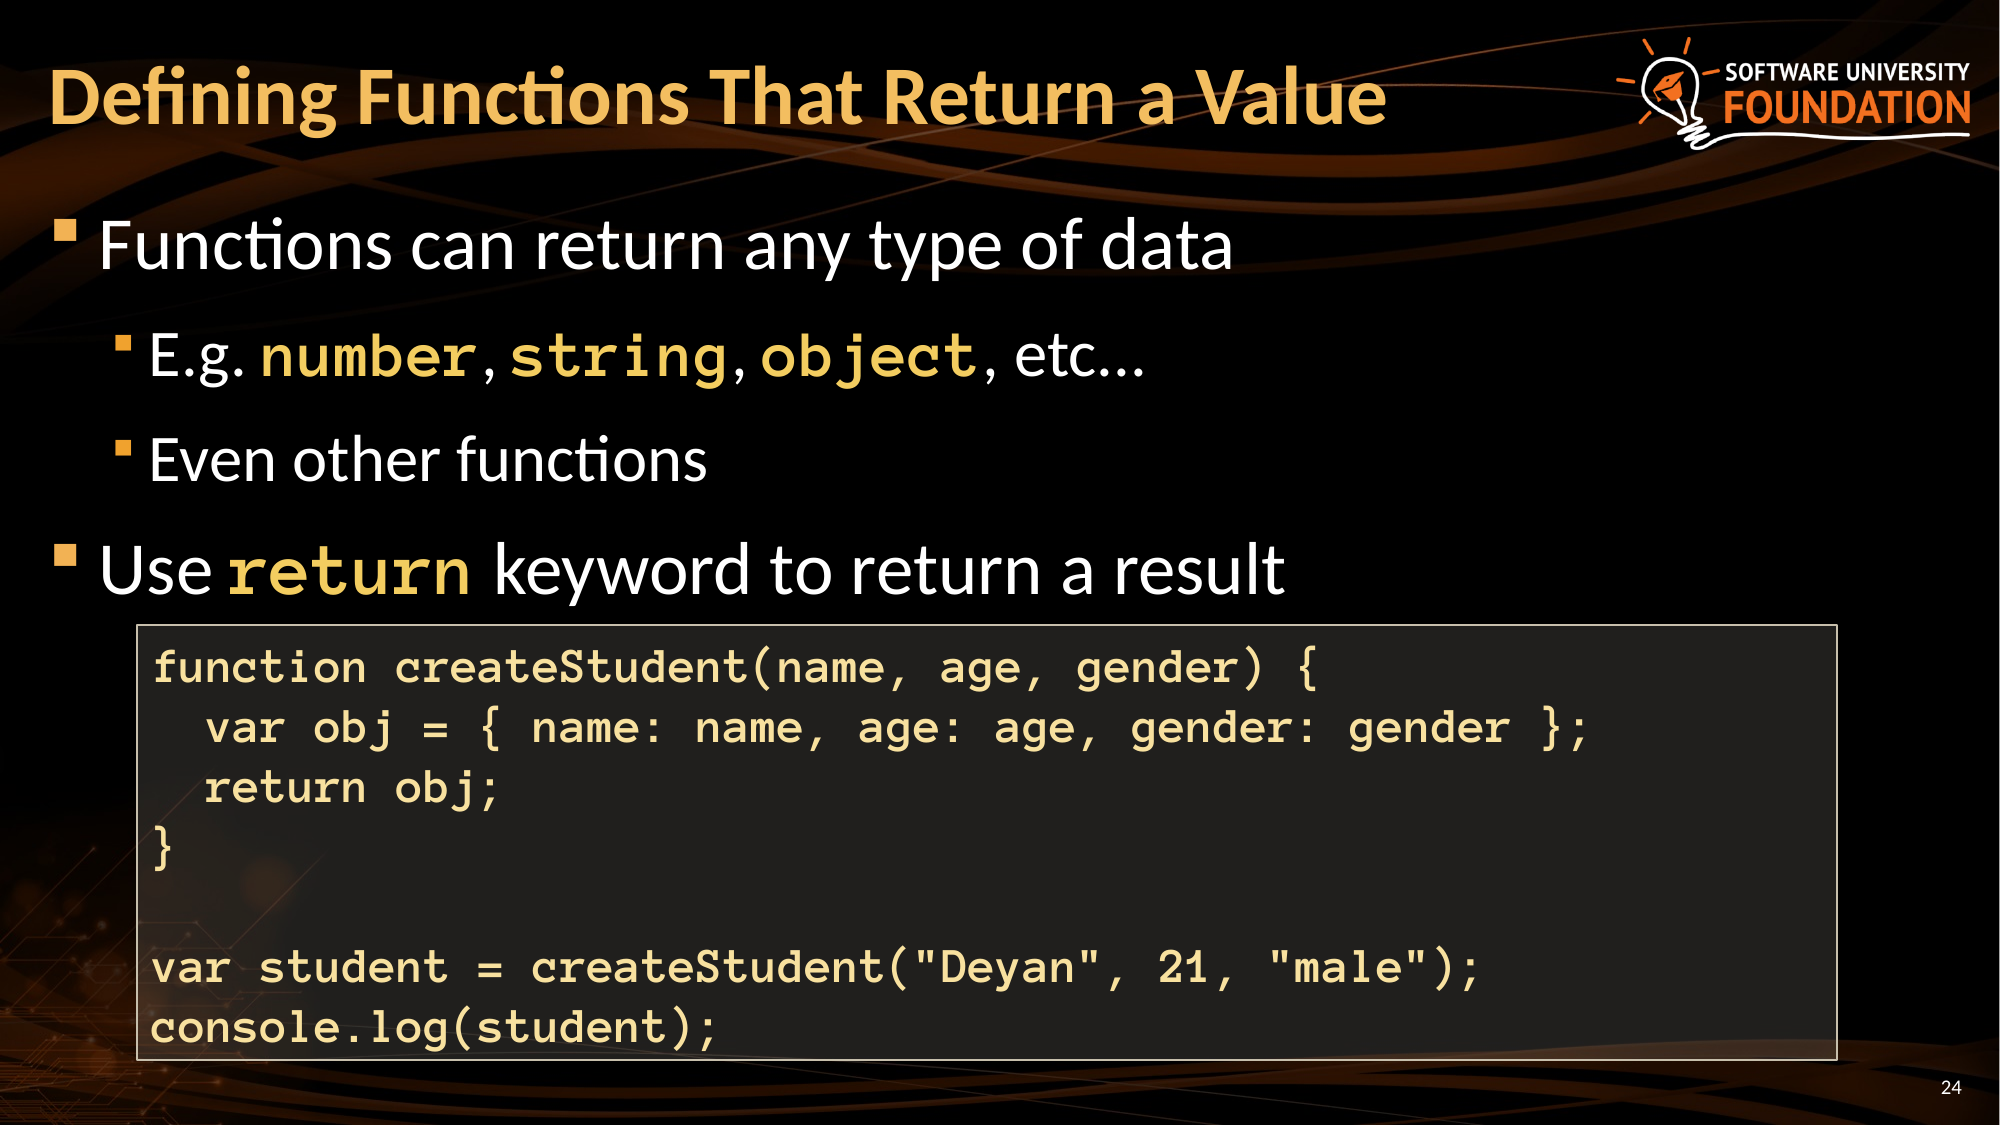

# Defining Functions That Return a Value
Functions can return any type of data
E.g. number, string, object, etc...
Even other functions
Use return keyword to return a result

function createStudent(name, age, gender) {
  var obj = { name: name, age: age, gender: gender };
  return obj;
}

var student = createStudent("Deyan", 21, "male");
console.log(student);
24